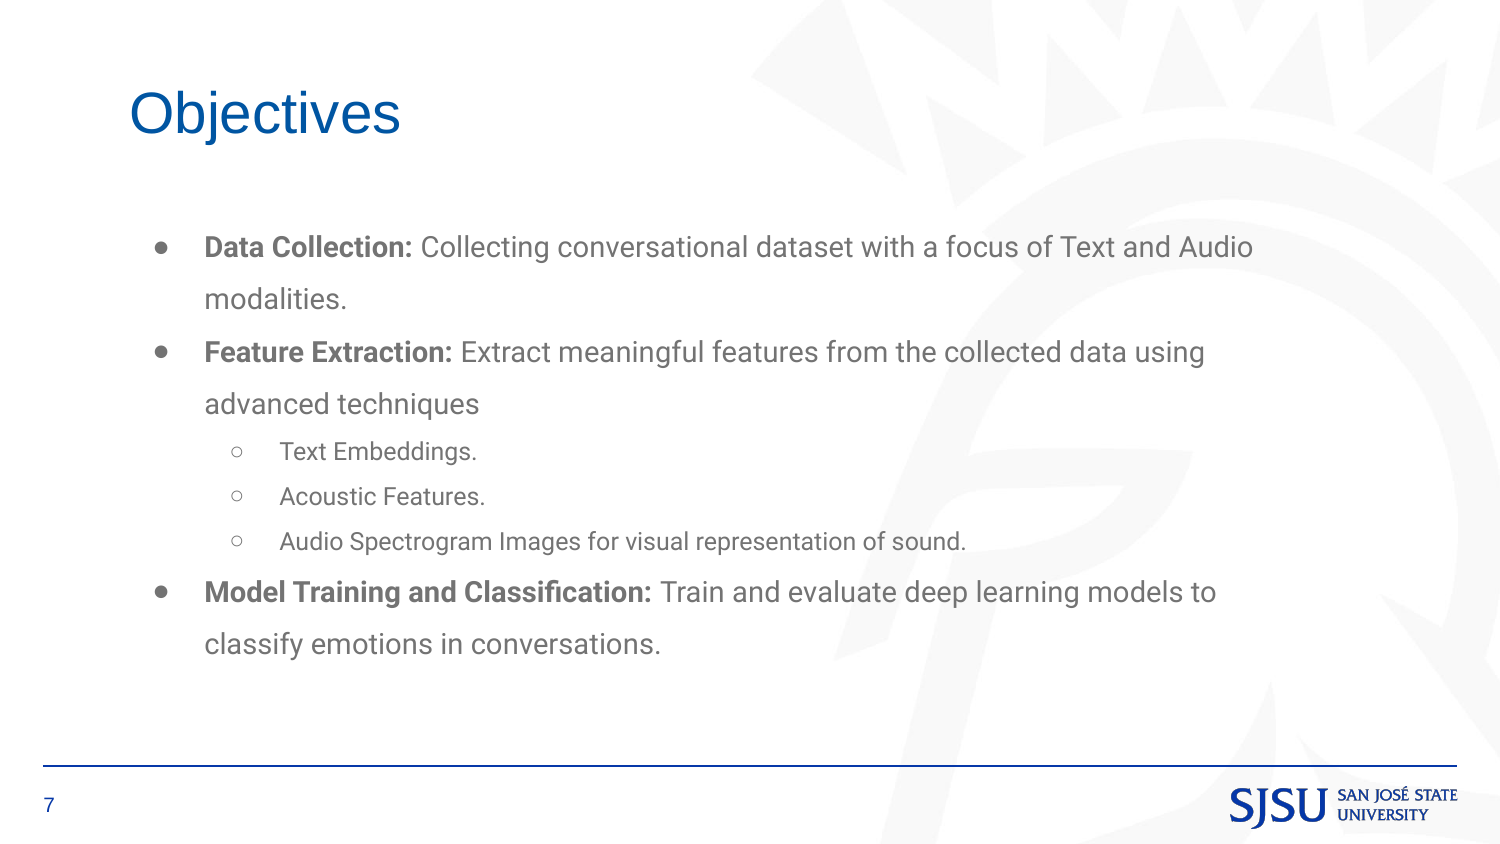

Objectives
Data Collection: Collecting conversational dataset with a focus of Text and Audio modalities.
Feature Extraction: Extract meaningful features from the collected data using advanced techniques
Text Embeddings.
Acoustic Features.
Audio Spectrogram Images for visual representation of sound.
Model Training and Classification: Train and evaluate deep learning models to classify emotions in conversations.
7